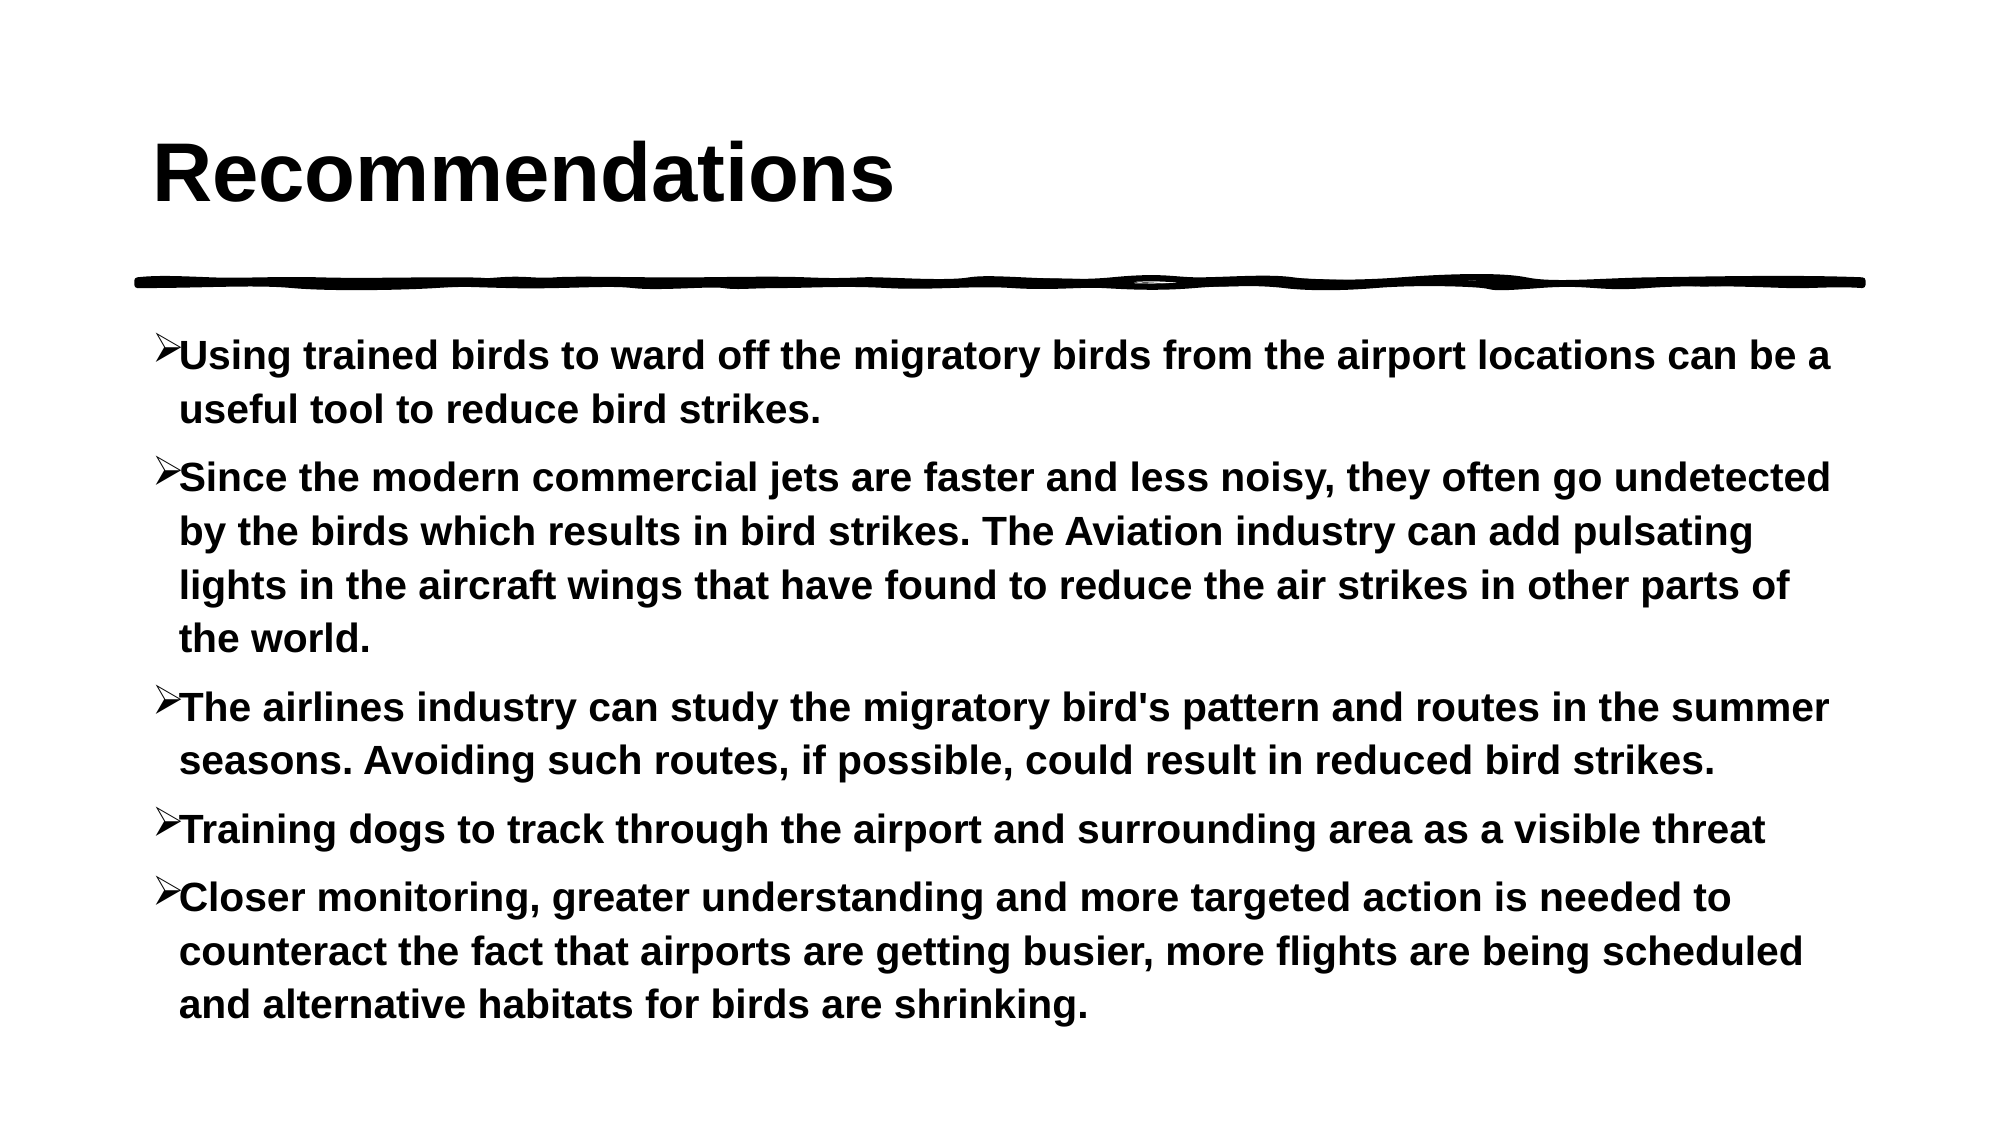

# Recommendations
Using trained birds to ward off the migratory birds from the airport locations can be a useful tool to reduce bird strikes.
Since the modern commercial jets are faster and less noisy, they often go undetected by the birds which results in bird strikes. The Aviation industry can add pulsating lights in the aircraft wings that have found to reduce the air strikes in other parts of the world.
The airlines industry can study the migratory bird's pattern and routes in the summer seasons. Avoiding such routes, if possible, could result in reduced bird strikes.
Training dogs to track through the airport and surrounding area as a visible threat
Closer monitoring, greater understanding and more targeted action is needed to counteract the fact that airports are getting busier, more flights are being scheduled and alternative habitats for birds are shrinking.